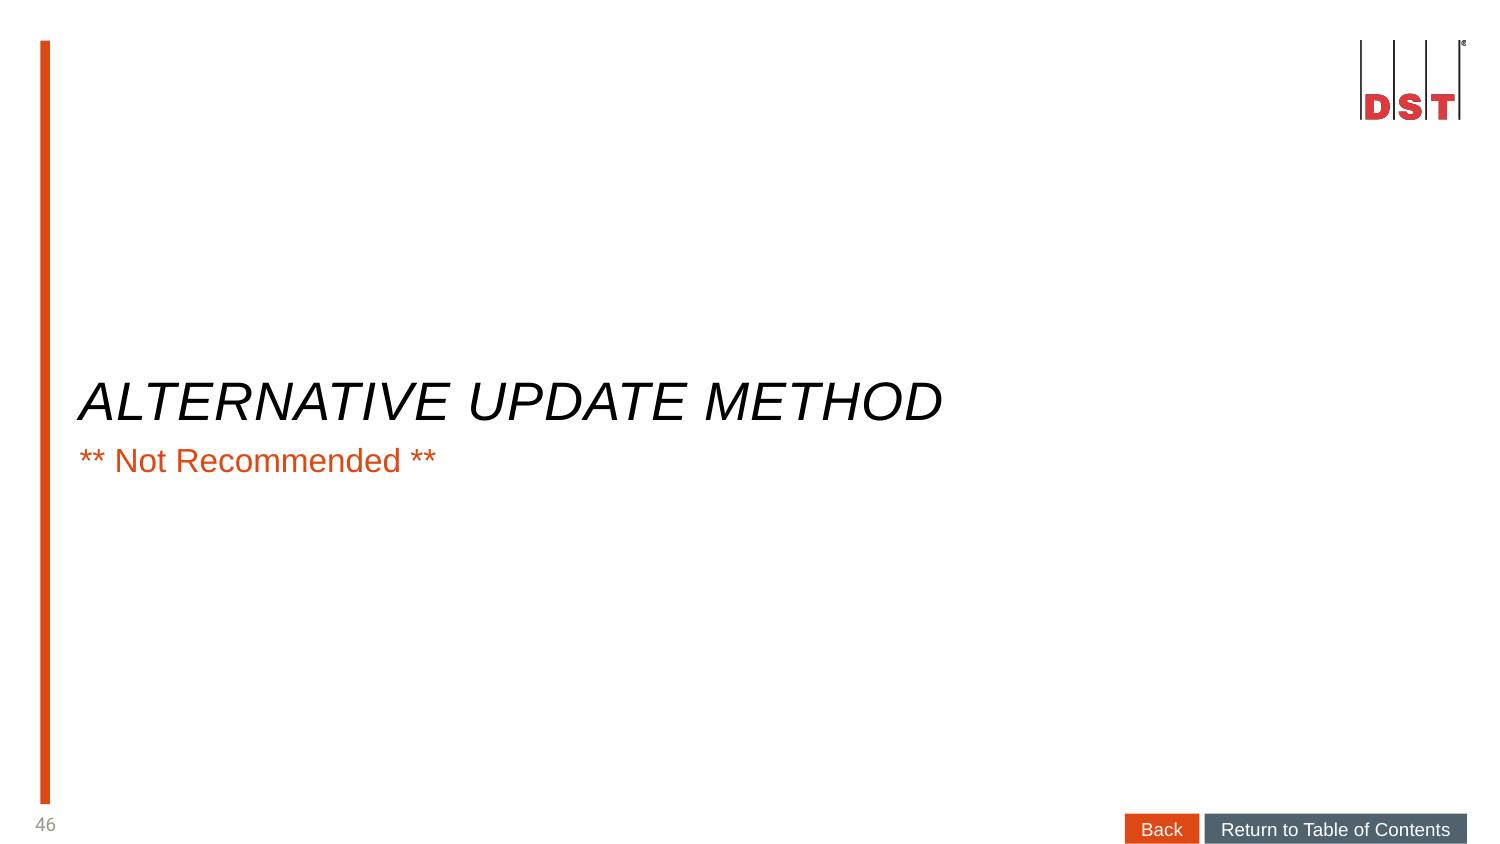

Alternative Update Method
** Not Recommended **
Back
Return to Table of Contents